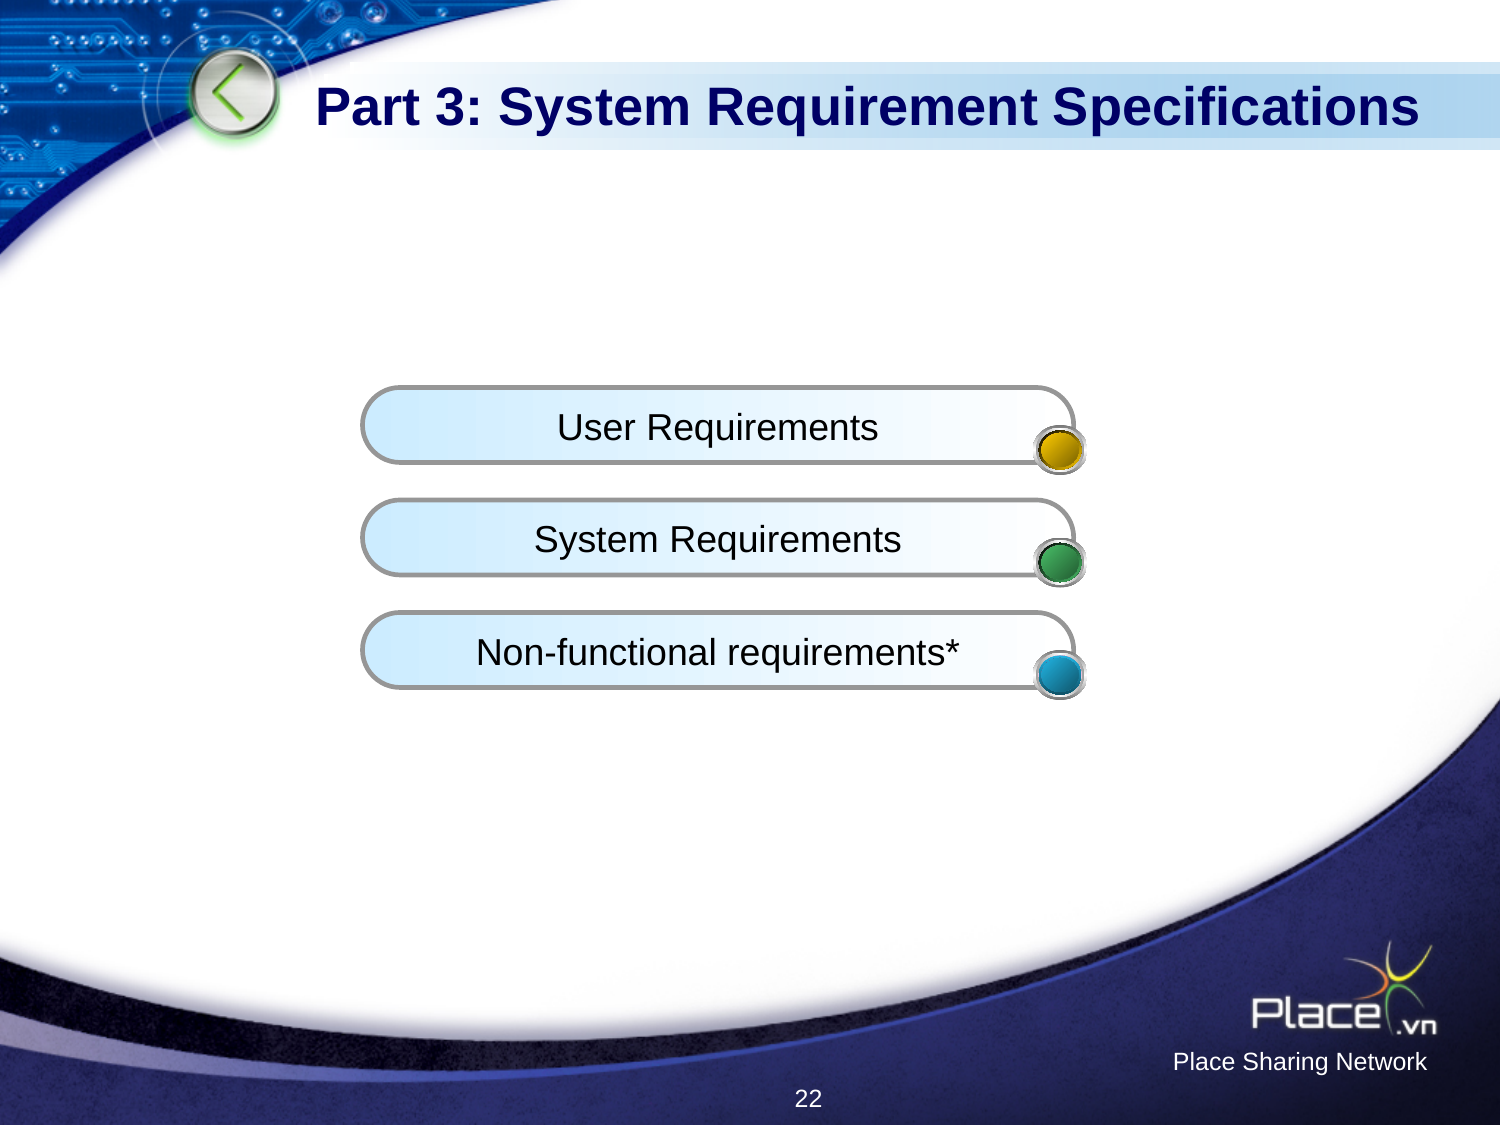

# Part 3: System Requirement Specifications
User Requirements

System Requirements

Non-functional requirements*

Place Sharing Network
22